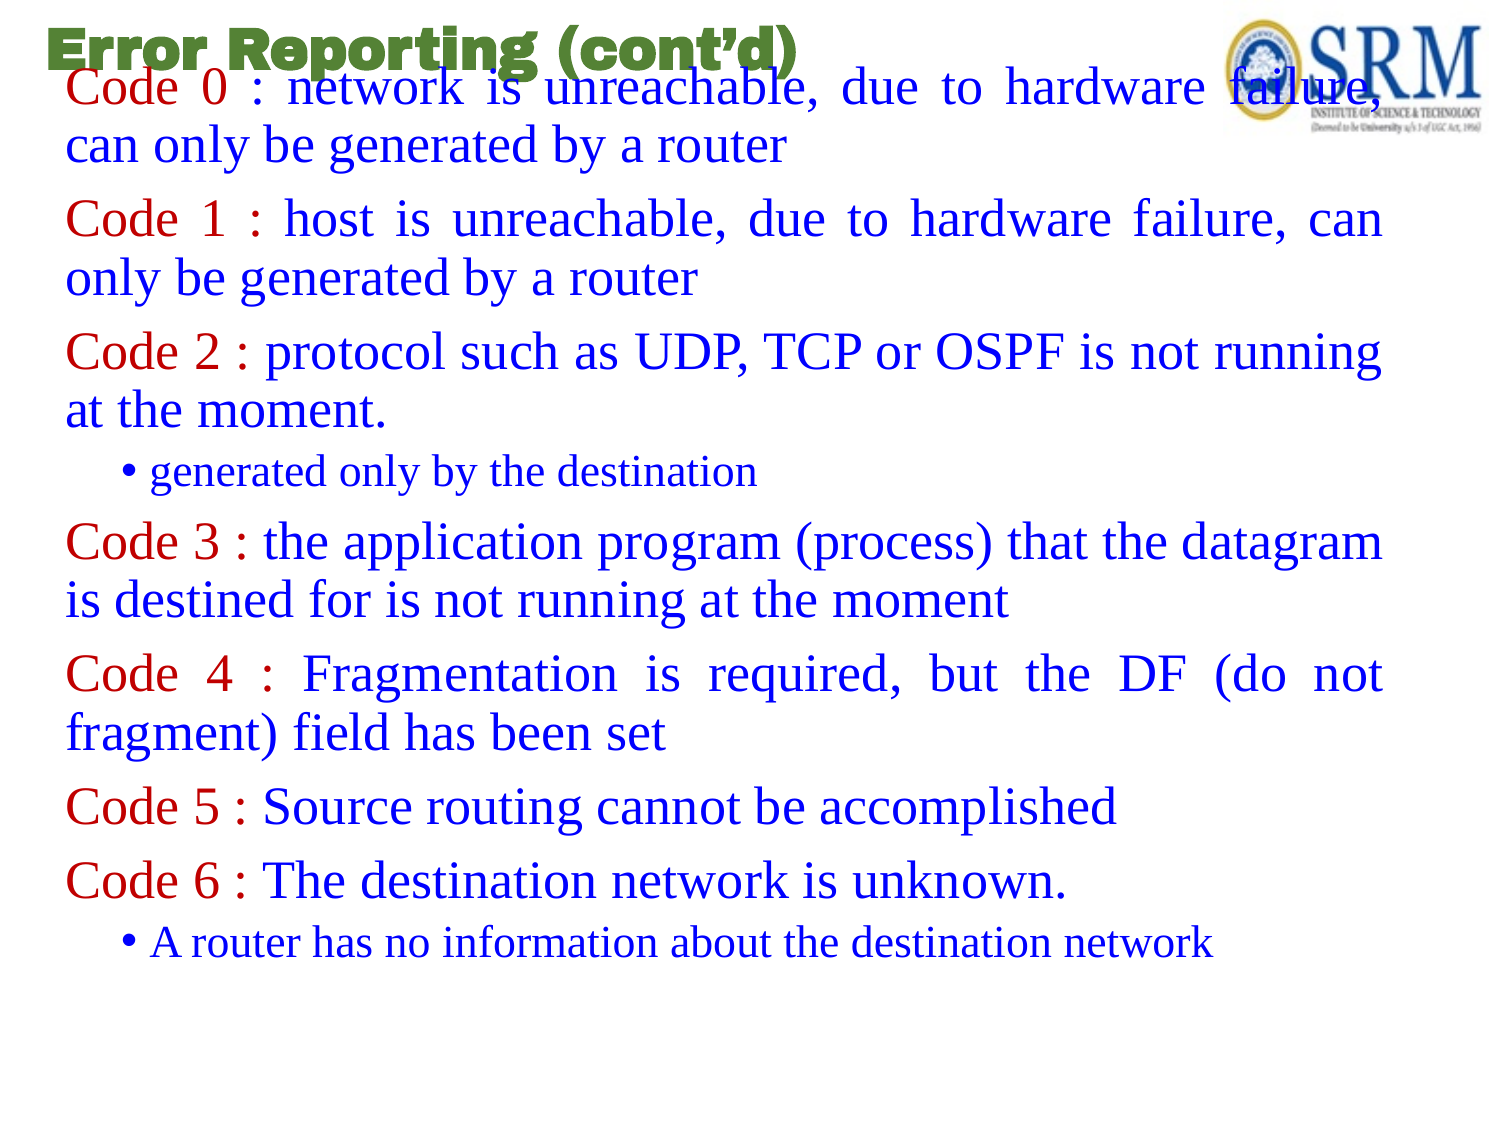

# Error Reporting (cont’d)
Code 0 : network is unreachable, due to hardware failure, can only be generated by a router
Code 1 : host is unreachable, due to hardware failure, can only be generated by a router
Code 2 : protocol such as UDP, TCP or OSPF is not running at the moment.
generated only by the destination
Code 3 : the application program (process) that the datagram is destined for is not running at the moment
Code 4 : Fragmentation is required, but the DF (do not fragment) field has been set
Code 5 : Source routing cannot be accomplished
Code 6 : The destination network is unknown.
A router has no information about the destination network